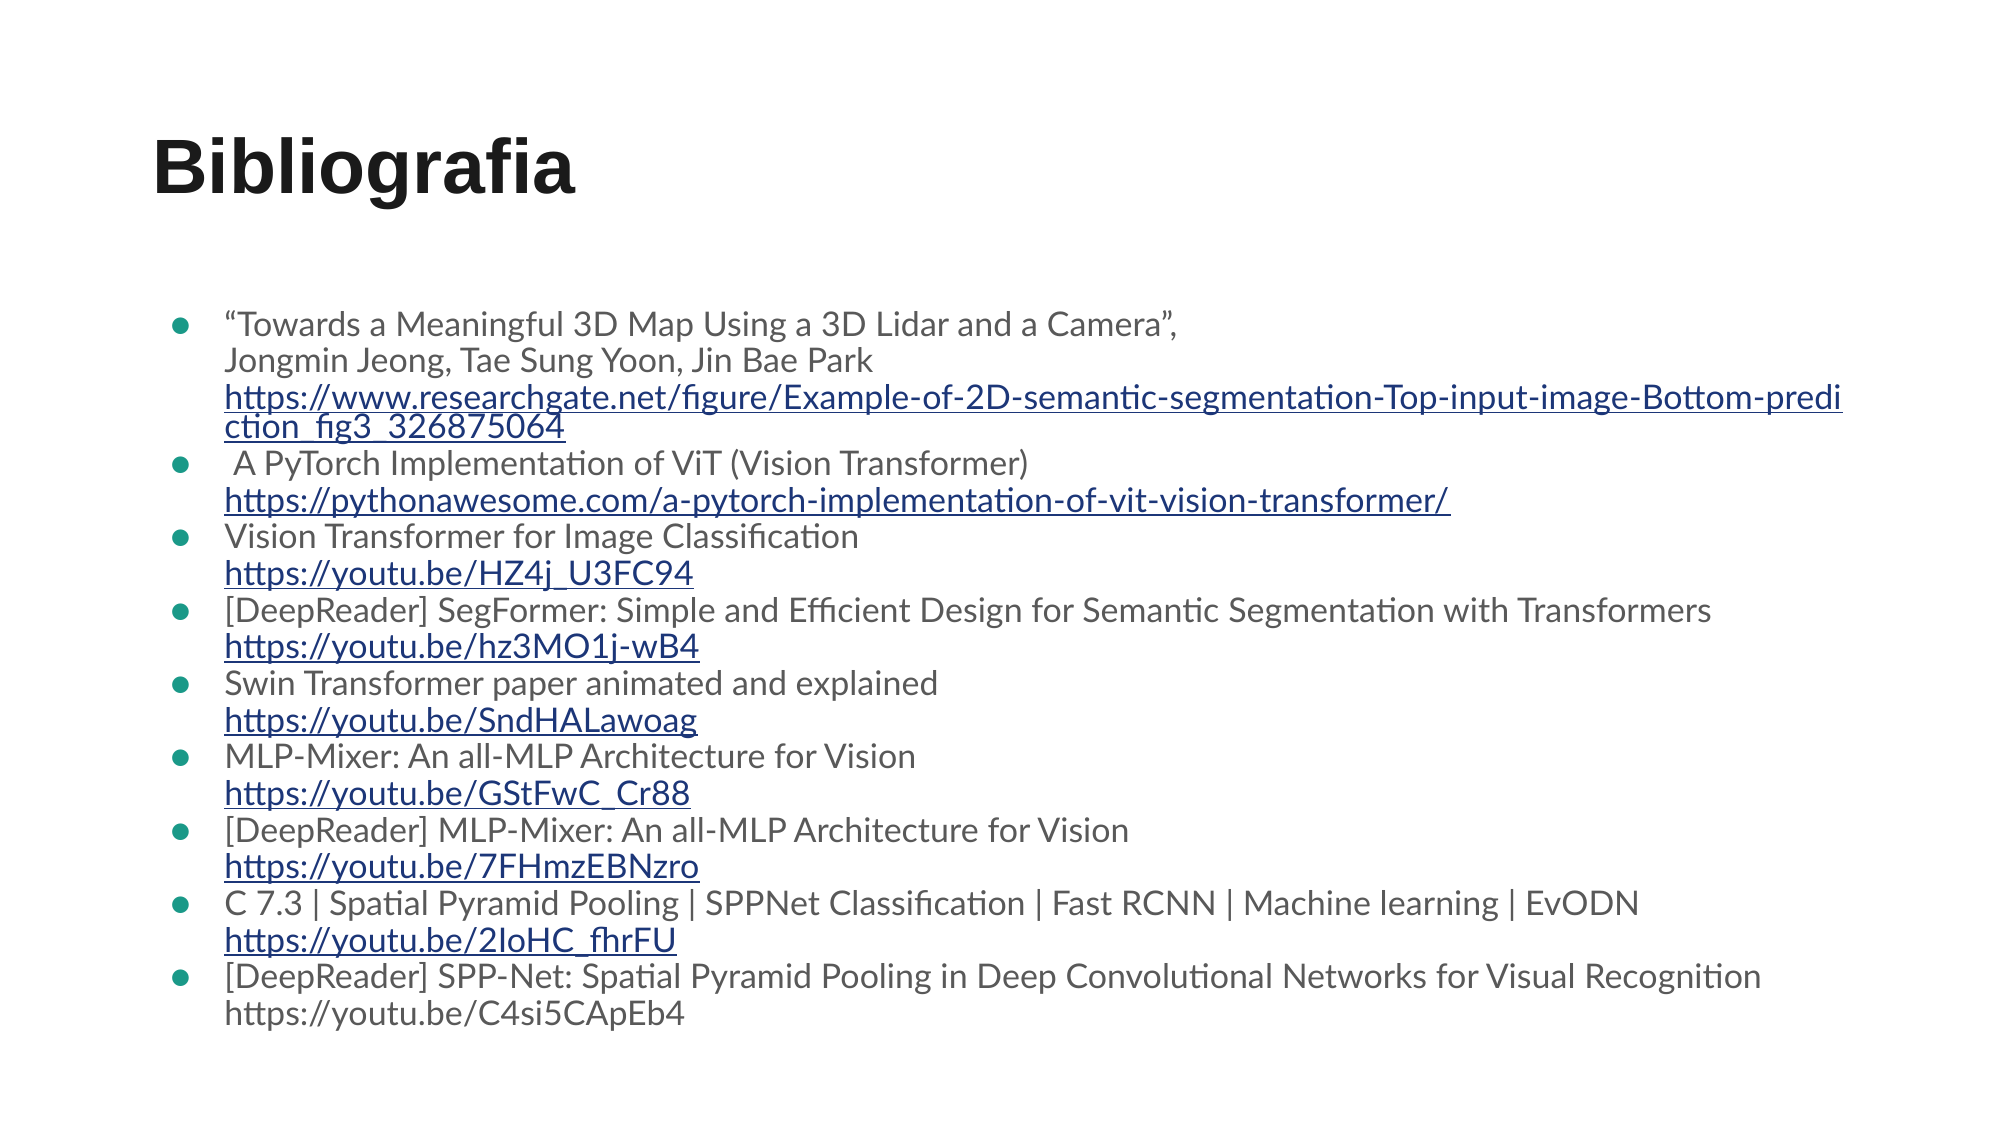

# Bibliografia
“Towards a Meaningful 3D Map Using a 3D Lidar and a Camera”,
Jongmin Jeong, Tae Sung Yoon, Jin Bae Park
https://www.researchgate.net/figure/Example-of-2D-semantic-segmentation-Top-input-image-Bottom-prediction_fig3_326875064
 A PyTorch Implementation of ViT (Vision Transformer)
https://pythonawesome.com/a-pytorch-implementation-of-vit-vision-transformer/
Vision Transformer for Image Classification
https://youtu.be/HZ4j_U3FC94
[DeepReader] SegFormer: Simple and Efficient Design for Semantic Segmentation with Transformers
https://youtu.be/hz3MO1j-wB4
Swin Transformer paper animated and explained
https://youtu.be/SndHALawoag
MLP-Mixer: An all-MLP Architecture for Vision
https://youtu.be/GStFwC_Cr88
[DeepReader] MLP-Mixer: An all-MLP Architecture for Vision
https://youtu.be/7FHmzEBNzro
C 7.3 | Spatial Pyramid Pooling | SPPNet Classification | Fast RCNN | Machine learning | EvODN
https://youtu.be/2IoHC_fhrFU
[DeepReader] SPP-Net: Spatial Pyramid Pooling in Deep Convolutional Networks for Visual Recognition
https://youtu.be/C4si5CApEb4